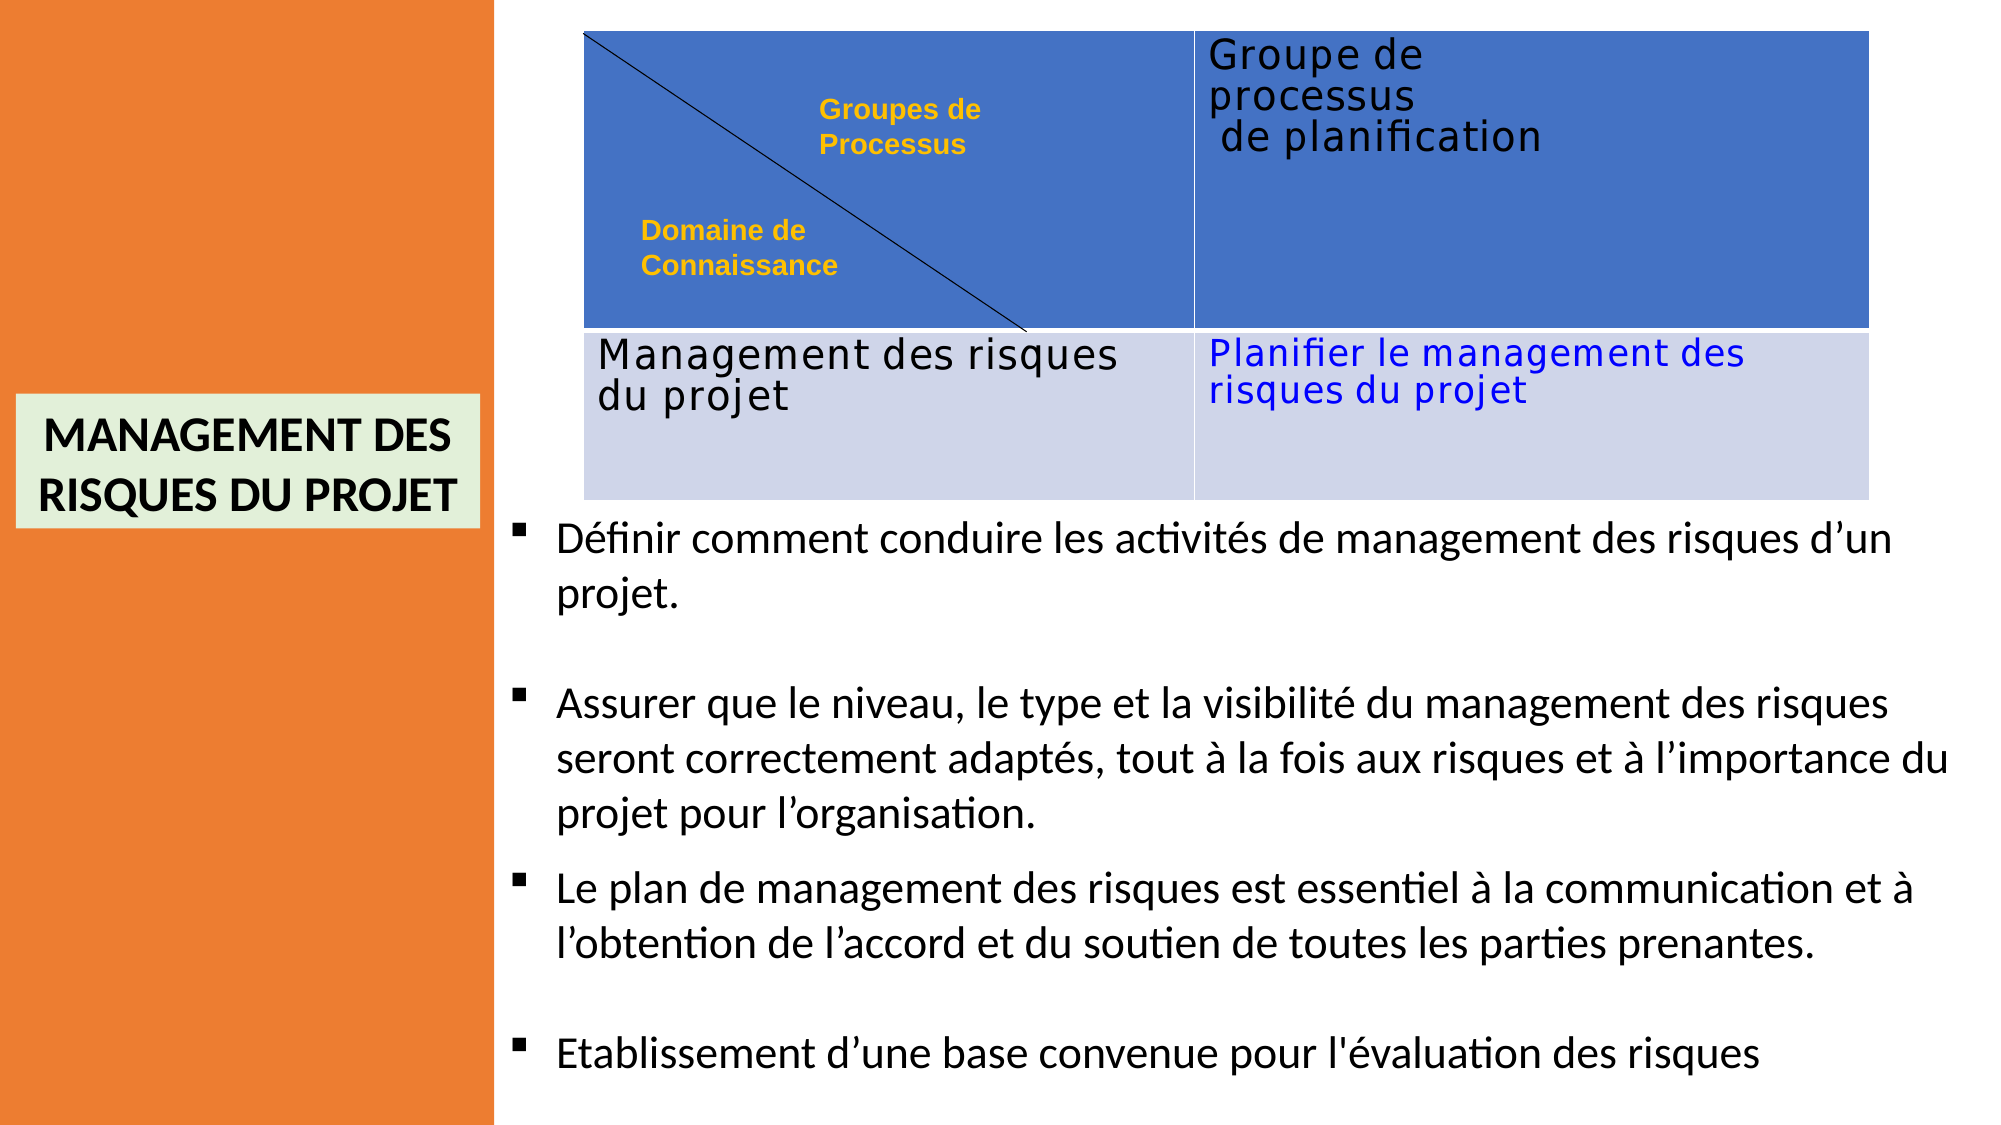

|  | Groupe de processus de planification |
| --- | --- |
| Management des risques du projet | Planifier le management des risques du projet |
Groupes de
Processus

Domaine de
Connaissance

MANAGEMENT DES RISQUES DU PROJET
Définir comment conduire les activités de management des risques d’un projet.

Assurer que le niveau, le type et la visibilité du management des risques seront correctement adaptés, tout à la fois aux risques et à l’importance du projet pour l’organisation.

Le plan de management des risques est essentiel à la communication et à l’obtention de l’accord et du soutien de toutes les parties prenantes.

Etablissement d’une base convenue pour l'évaluation des risques